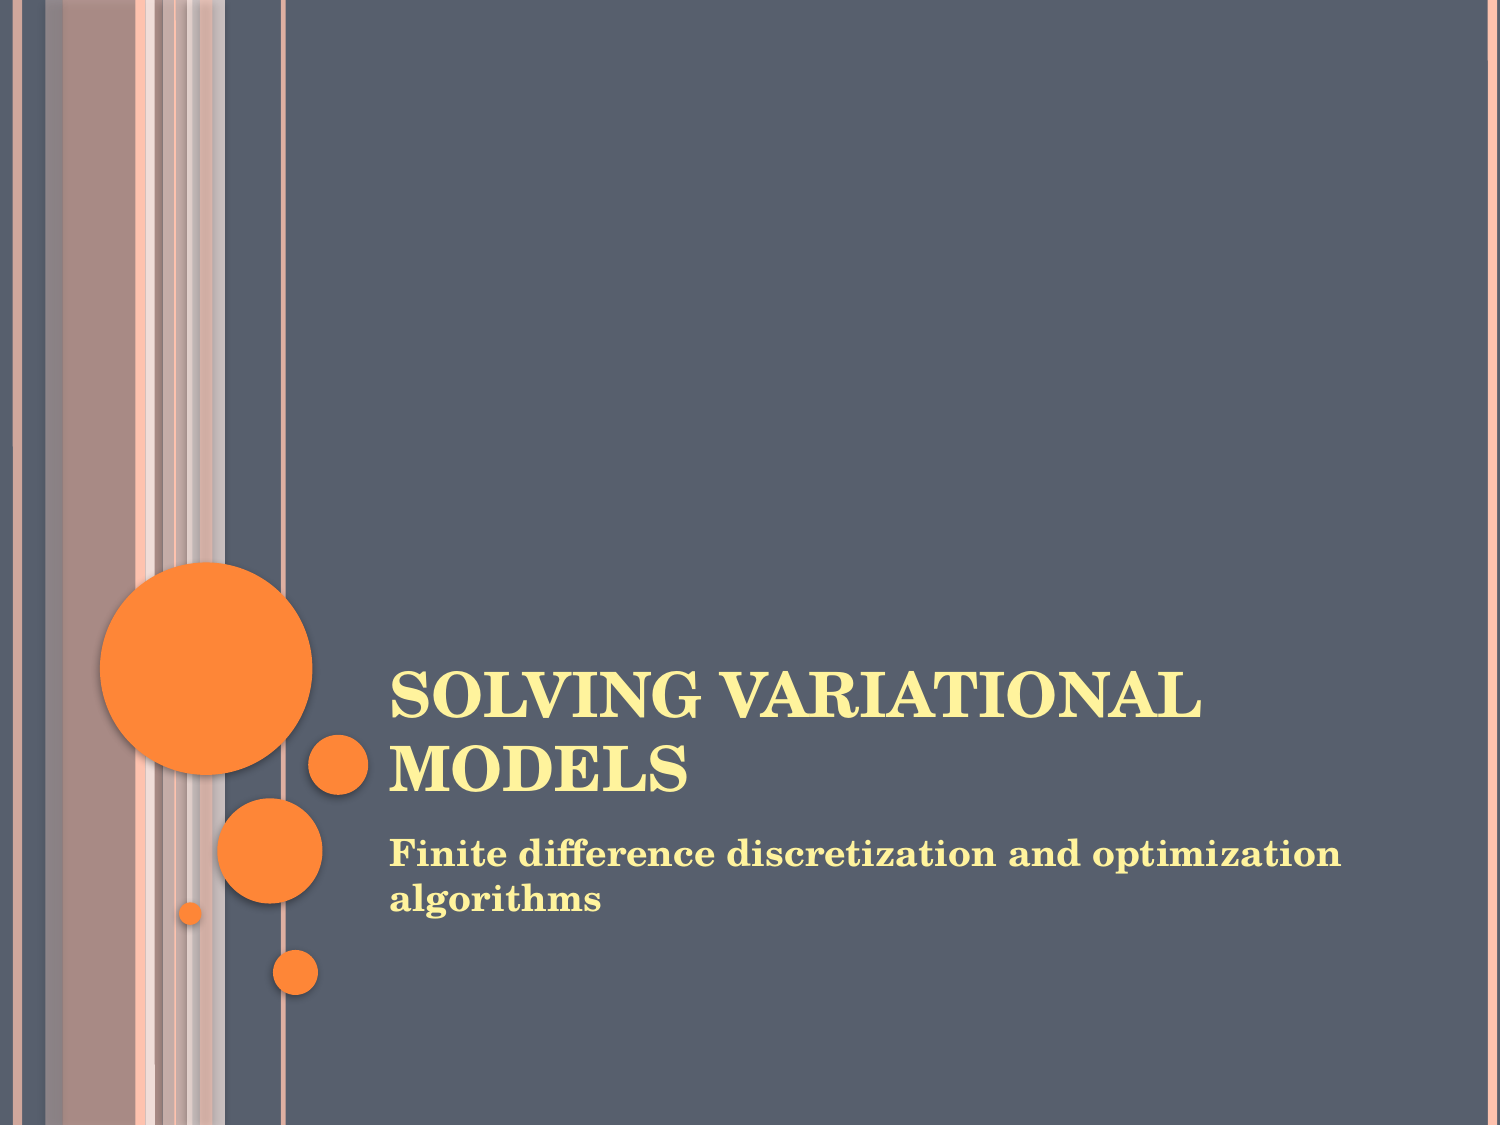

# Solving Variational Models
Finite difference discretization and optimization algorithms